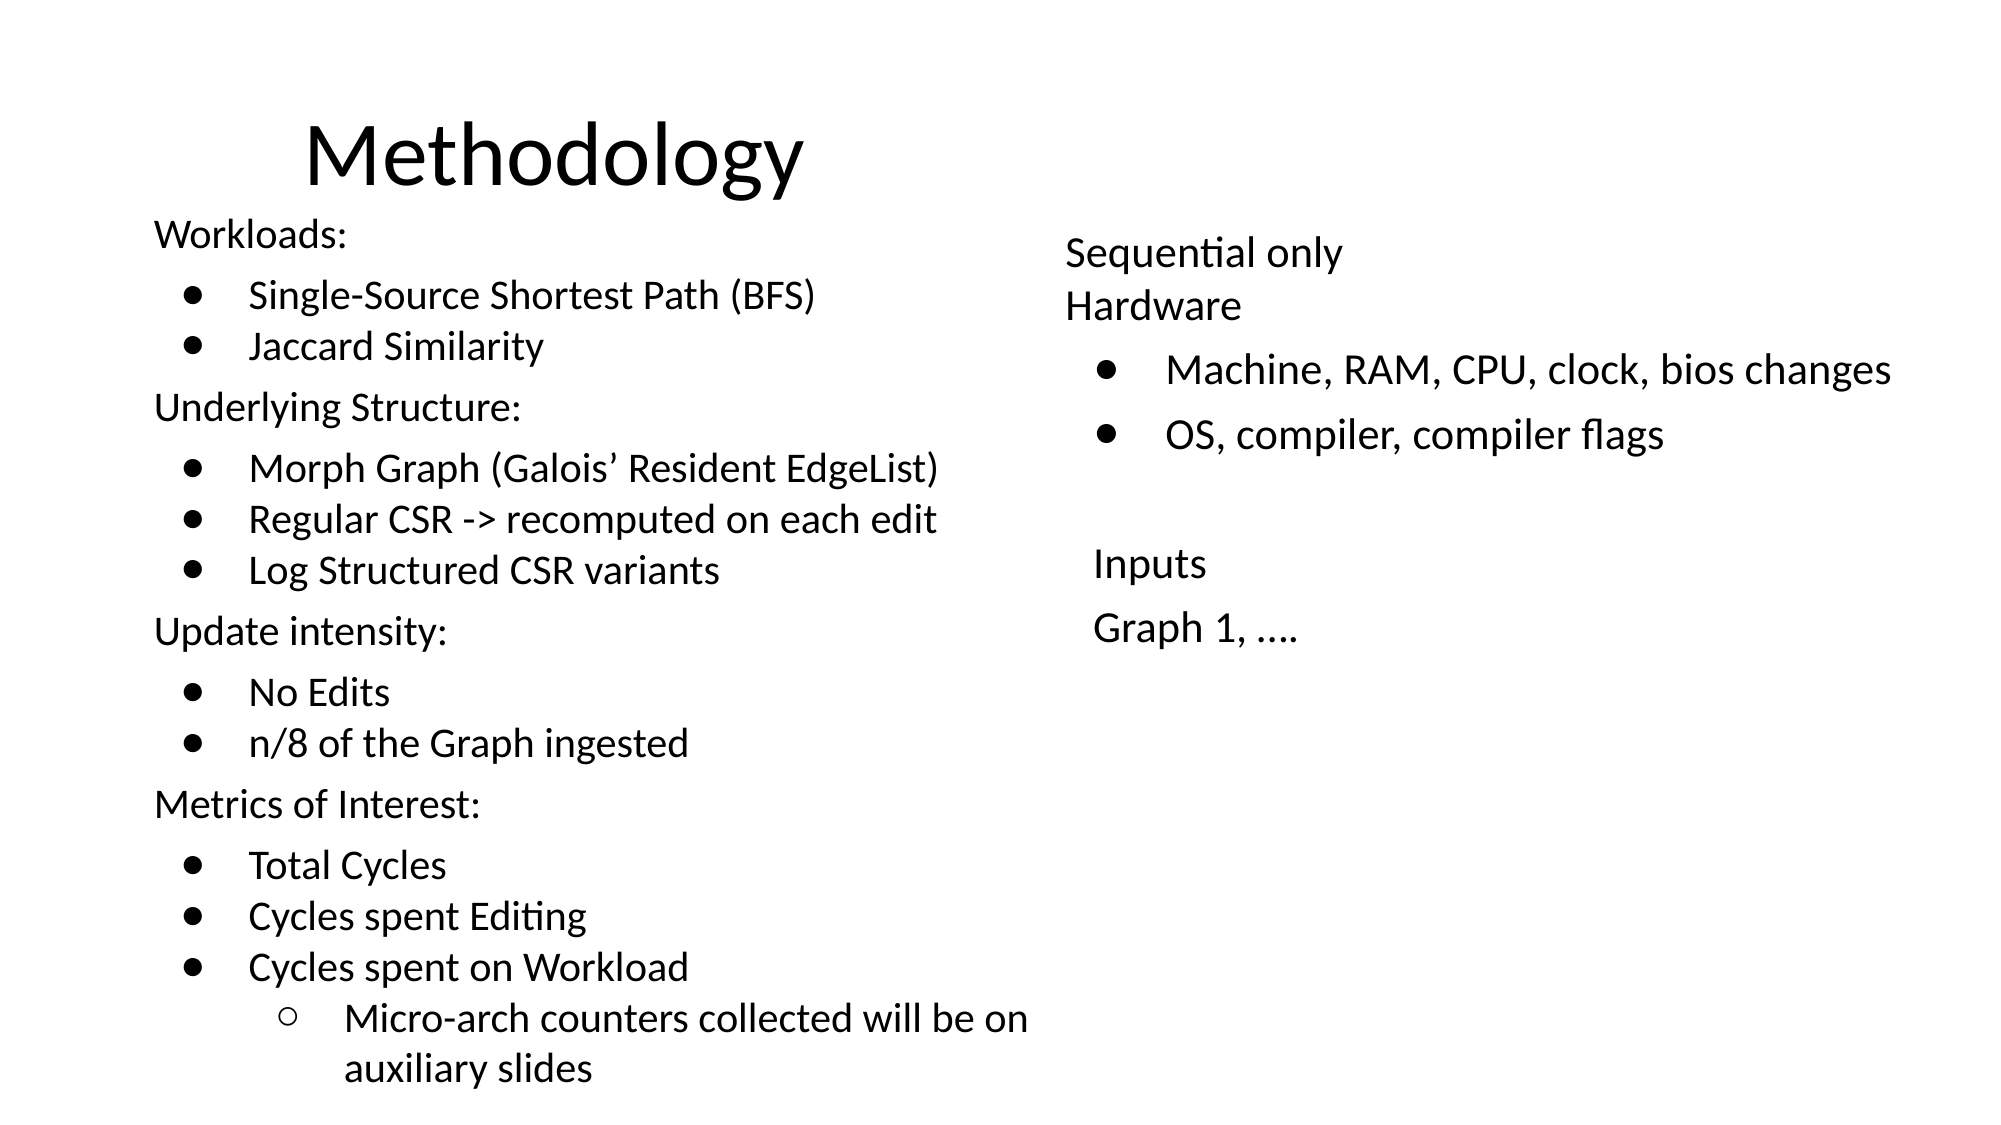

# Methodology
Workloads:
Single-Source Shortest Path (BFS)
Jaccard Similarity
Underlying Structure:
Morph Graph (Galois’ Resident EdgeList)
Regular CSR -> recomputed on each edit
Log Structured CSR variants
Update intensity:
No Edits
n/8 of the Graph ingested
Metrics of Interest:
Total Cycles
Cycles spent Editing
Cycles spent on Workload
Micro-arch counters collected will be on auxiliary slides
Sequential only
Hardware
Machine, RAM, CPU, clock, bios changes
OS, compiler, compiler flags

Inputs
Graph 1, ….